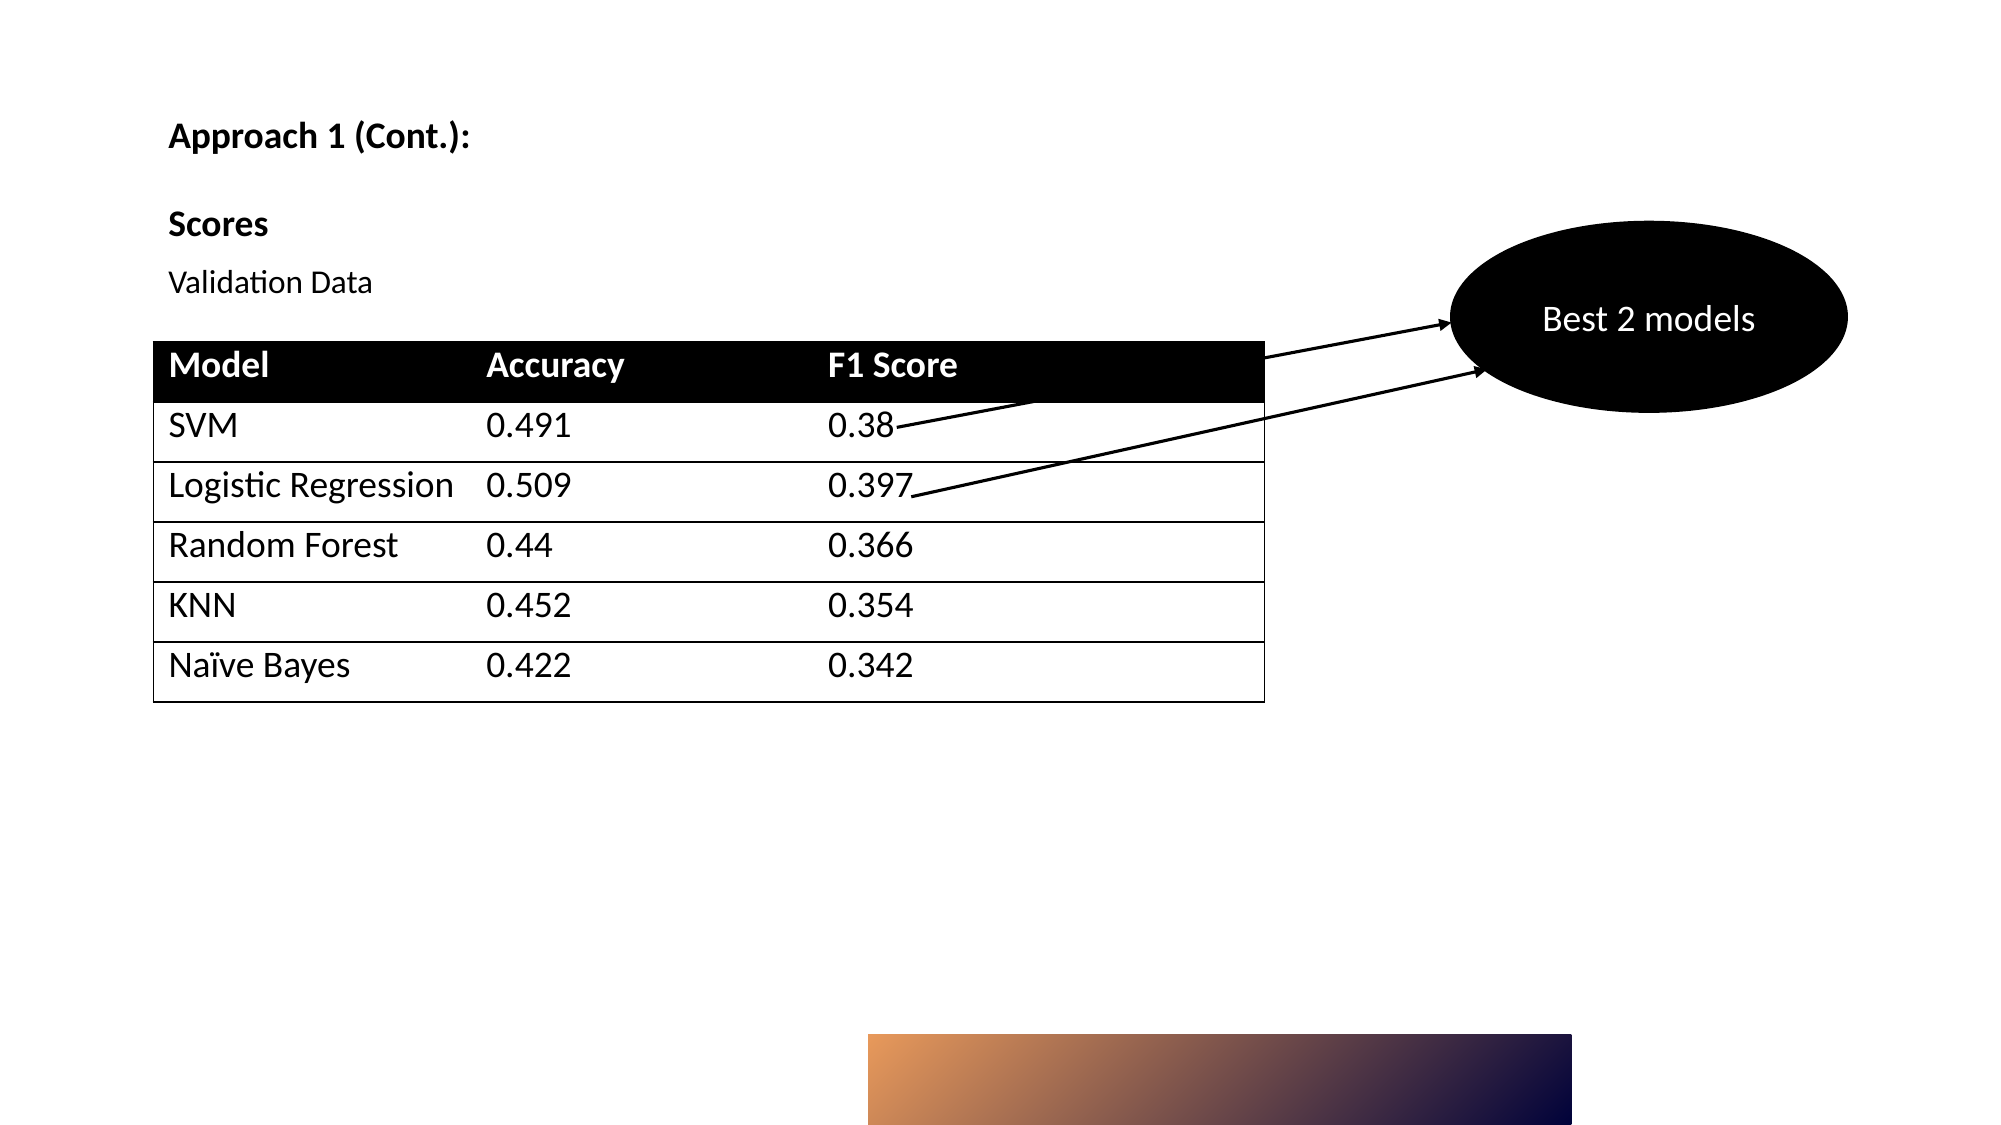

Approach 1 (Cont.):
Scores
Best 2 models
Validation Data
| Model | Accuracy | F1 Score |
| --- | --- | --- |
| SVM | 0.491 | 0.38 |
| Logistic Regression | 0.509 | 0.397 |
| Random Forest | 0.44 | 0.366 |
| KNN | 0.452 | 0.354 |
| Naïve Bayes | 0.422 | 0.342 |